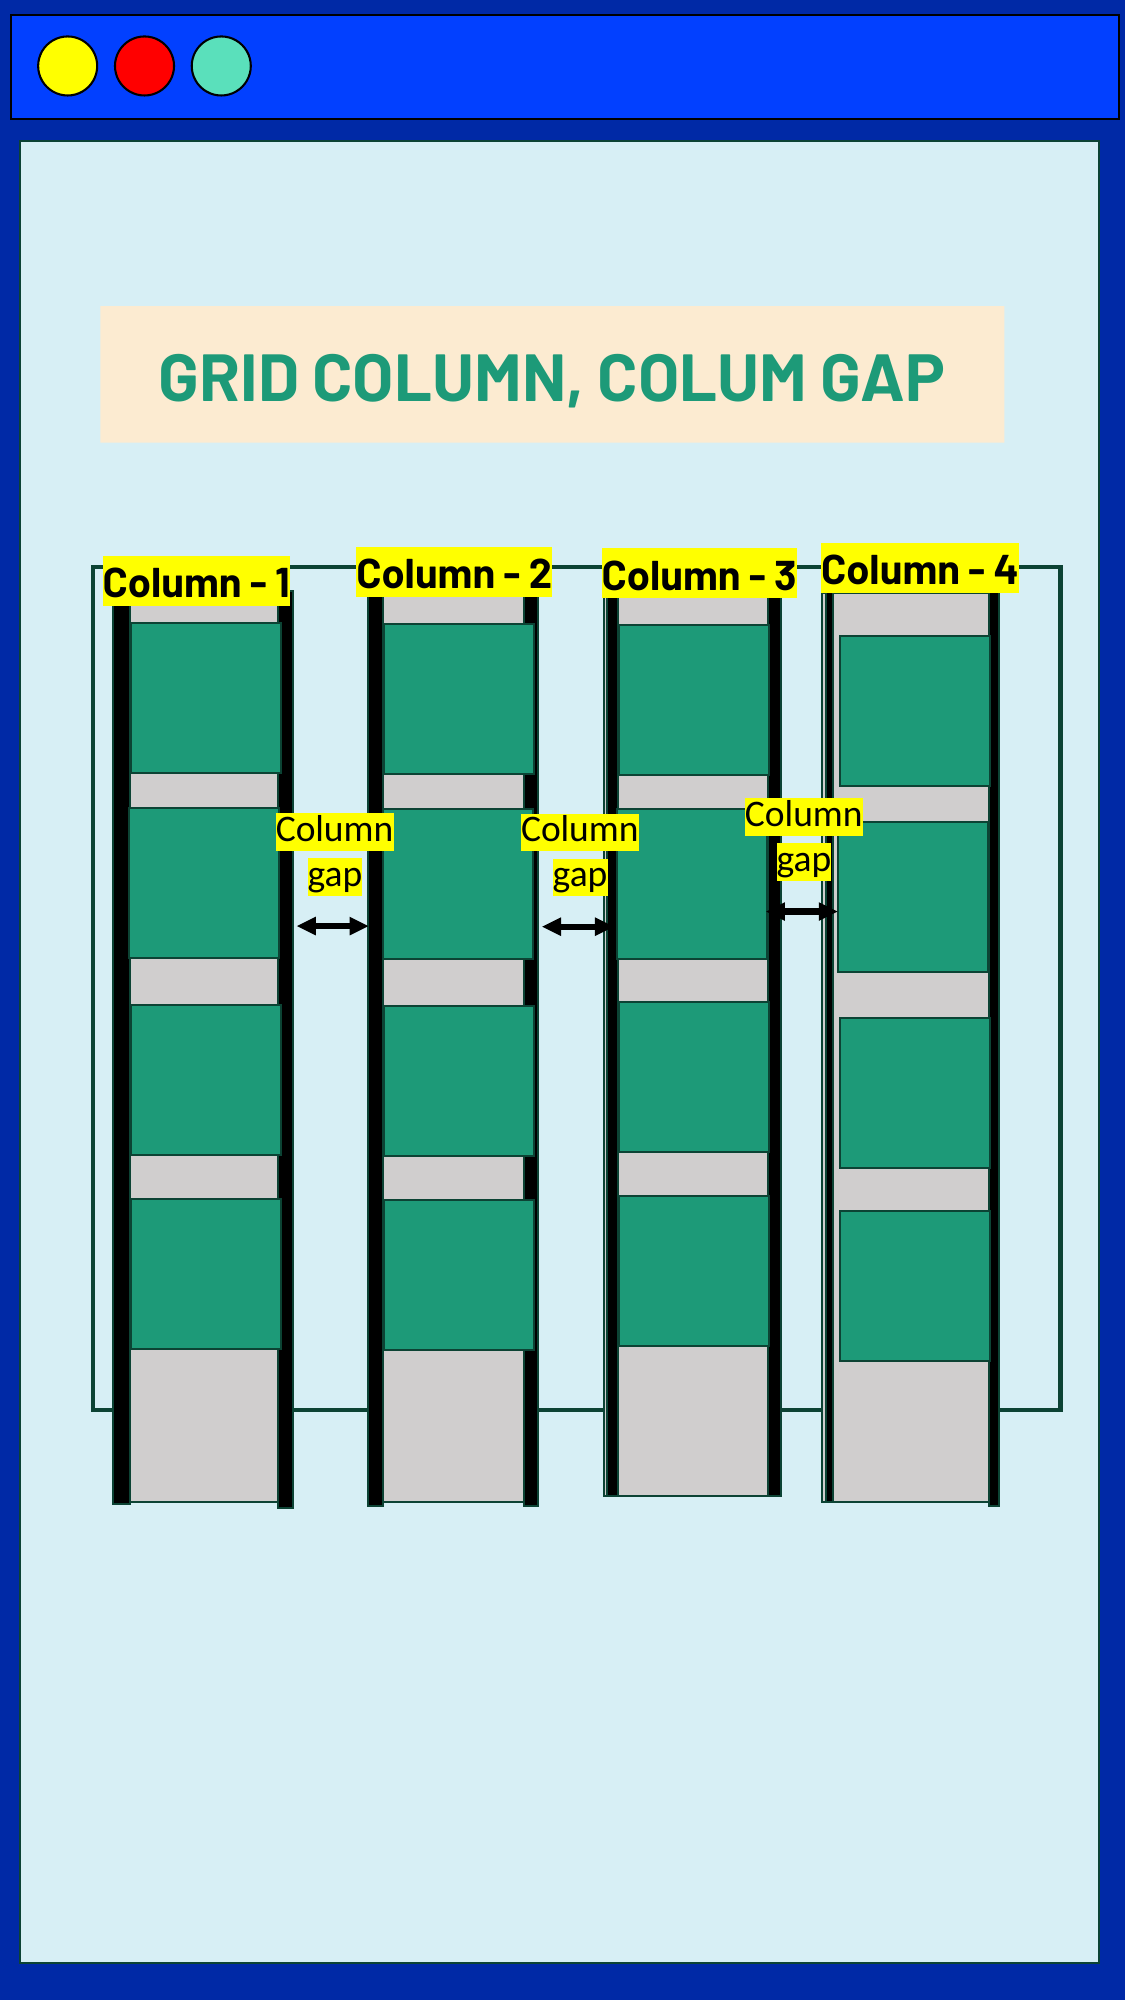

GRID COLUMN, COLUM GAP
Column - 4

Column - 3

Column gap
Column gap
Column gap

Column - 2

Column - 1